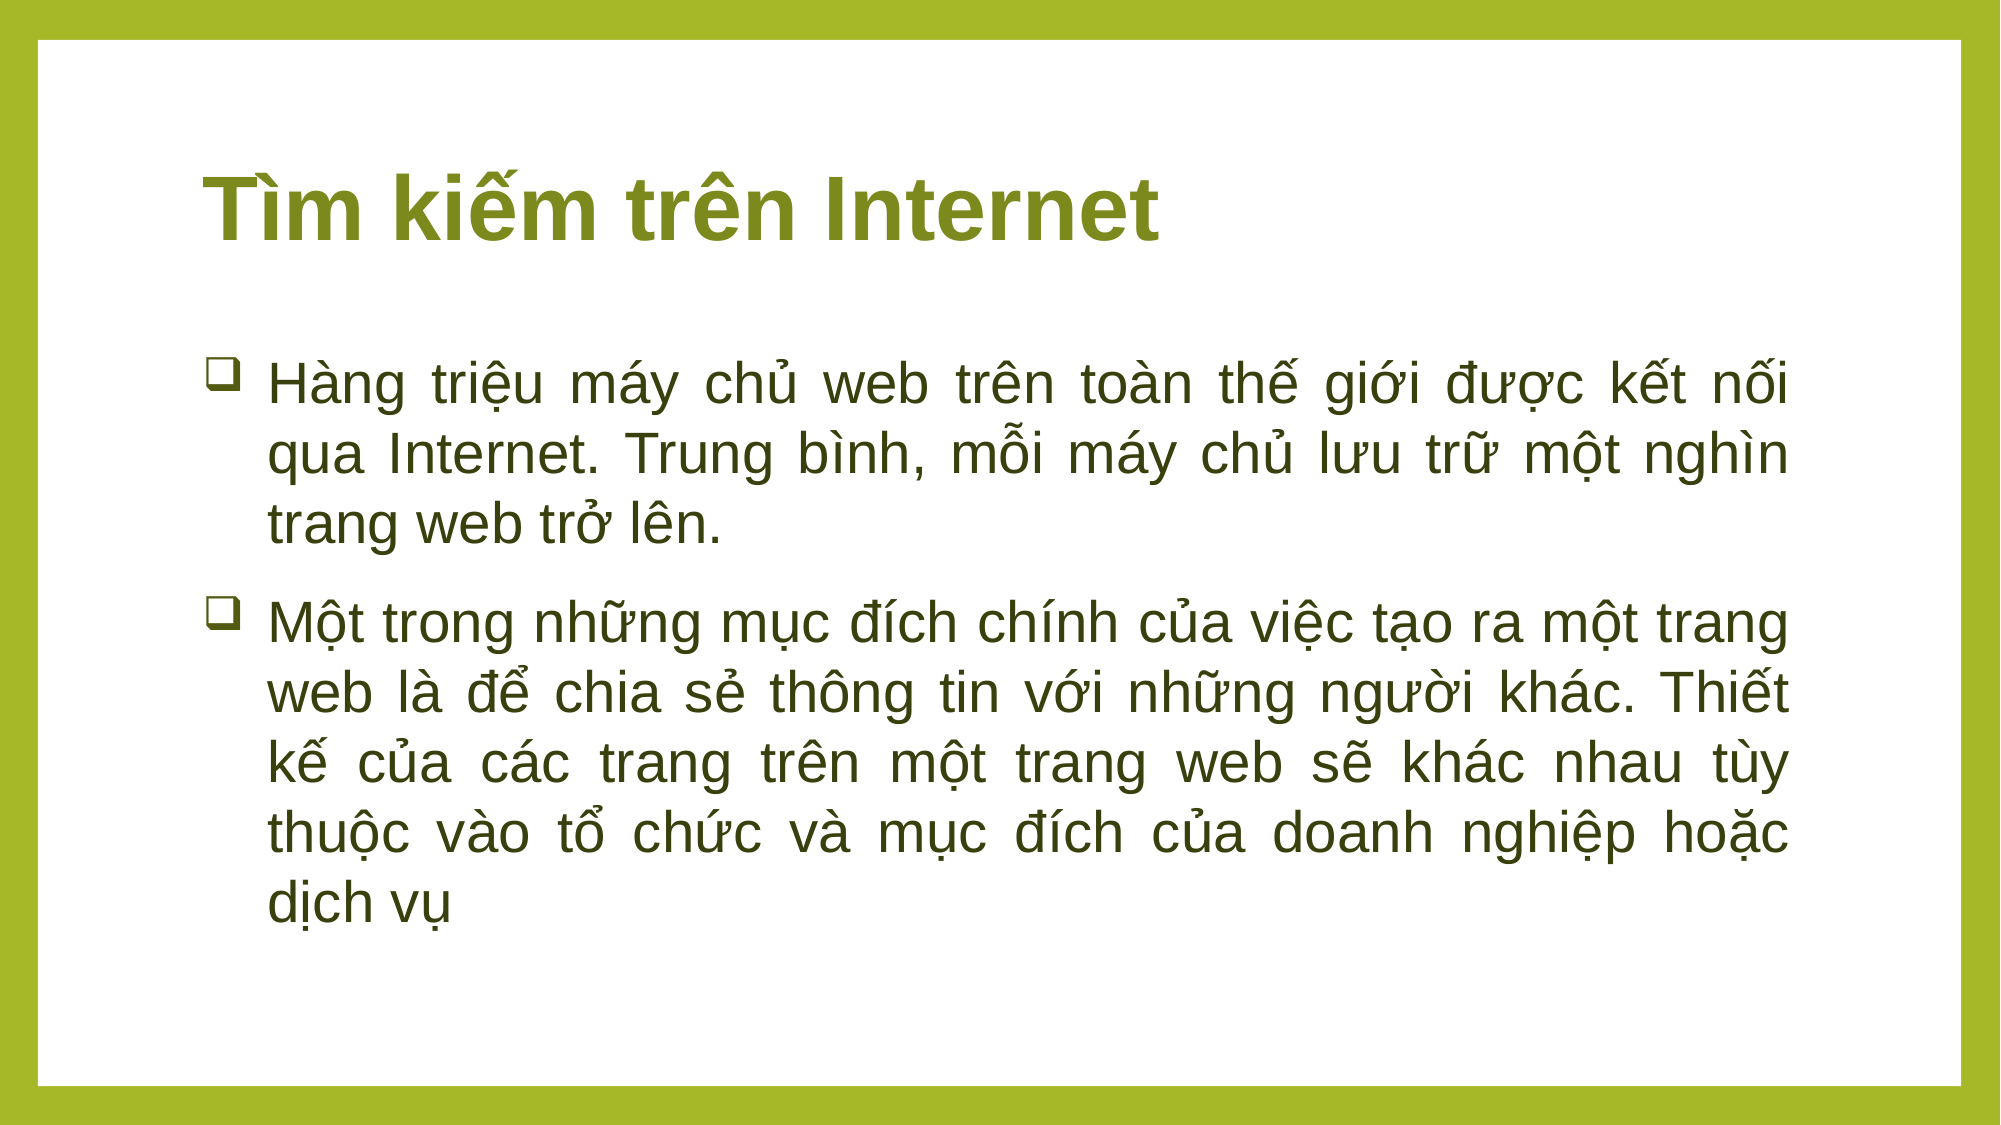

# Tìm kiếm trên Internet
Hàng triệu máy chủ web trên toàn thế giới được kết nối qua Internet. Trung bình, mỗi máy chủ lưu trữ một nghìn trang web trở lên.
Một trong những mục đích chính của việc tạo ra một trang web là để chia sẻ thông tin với những người khác. Thiết kế của các trang trên một trang web sẽ khác nhau tùy thuộc vào tổ chức và mục đích của doanh nghiệp hoặc dịch vụ